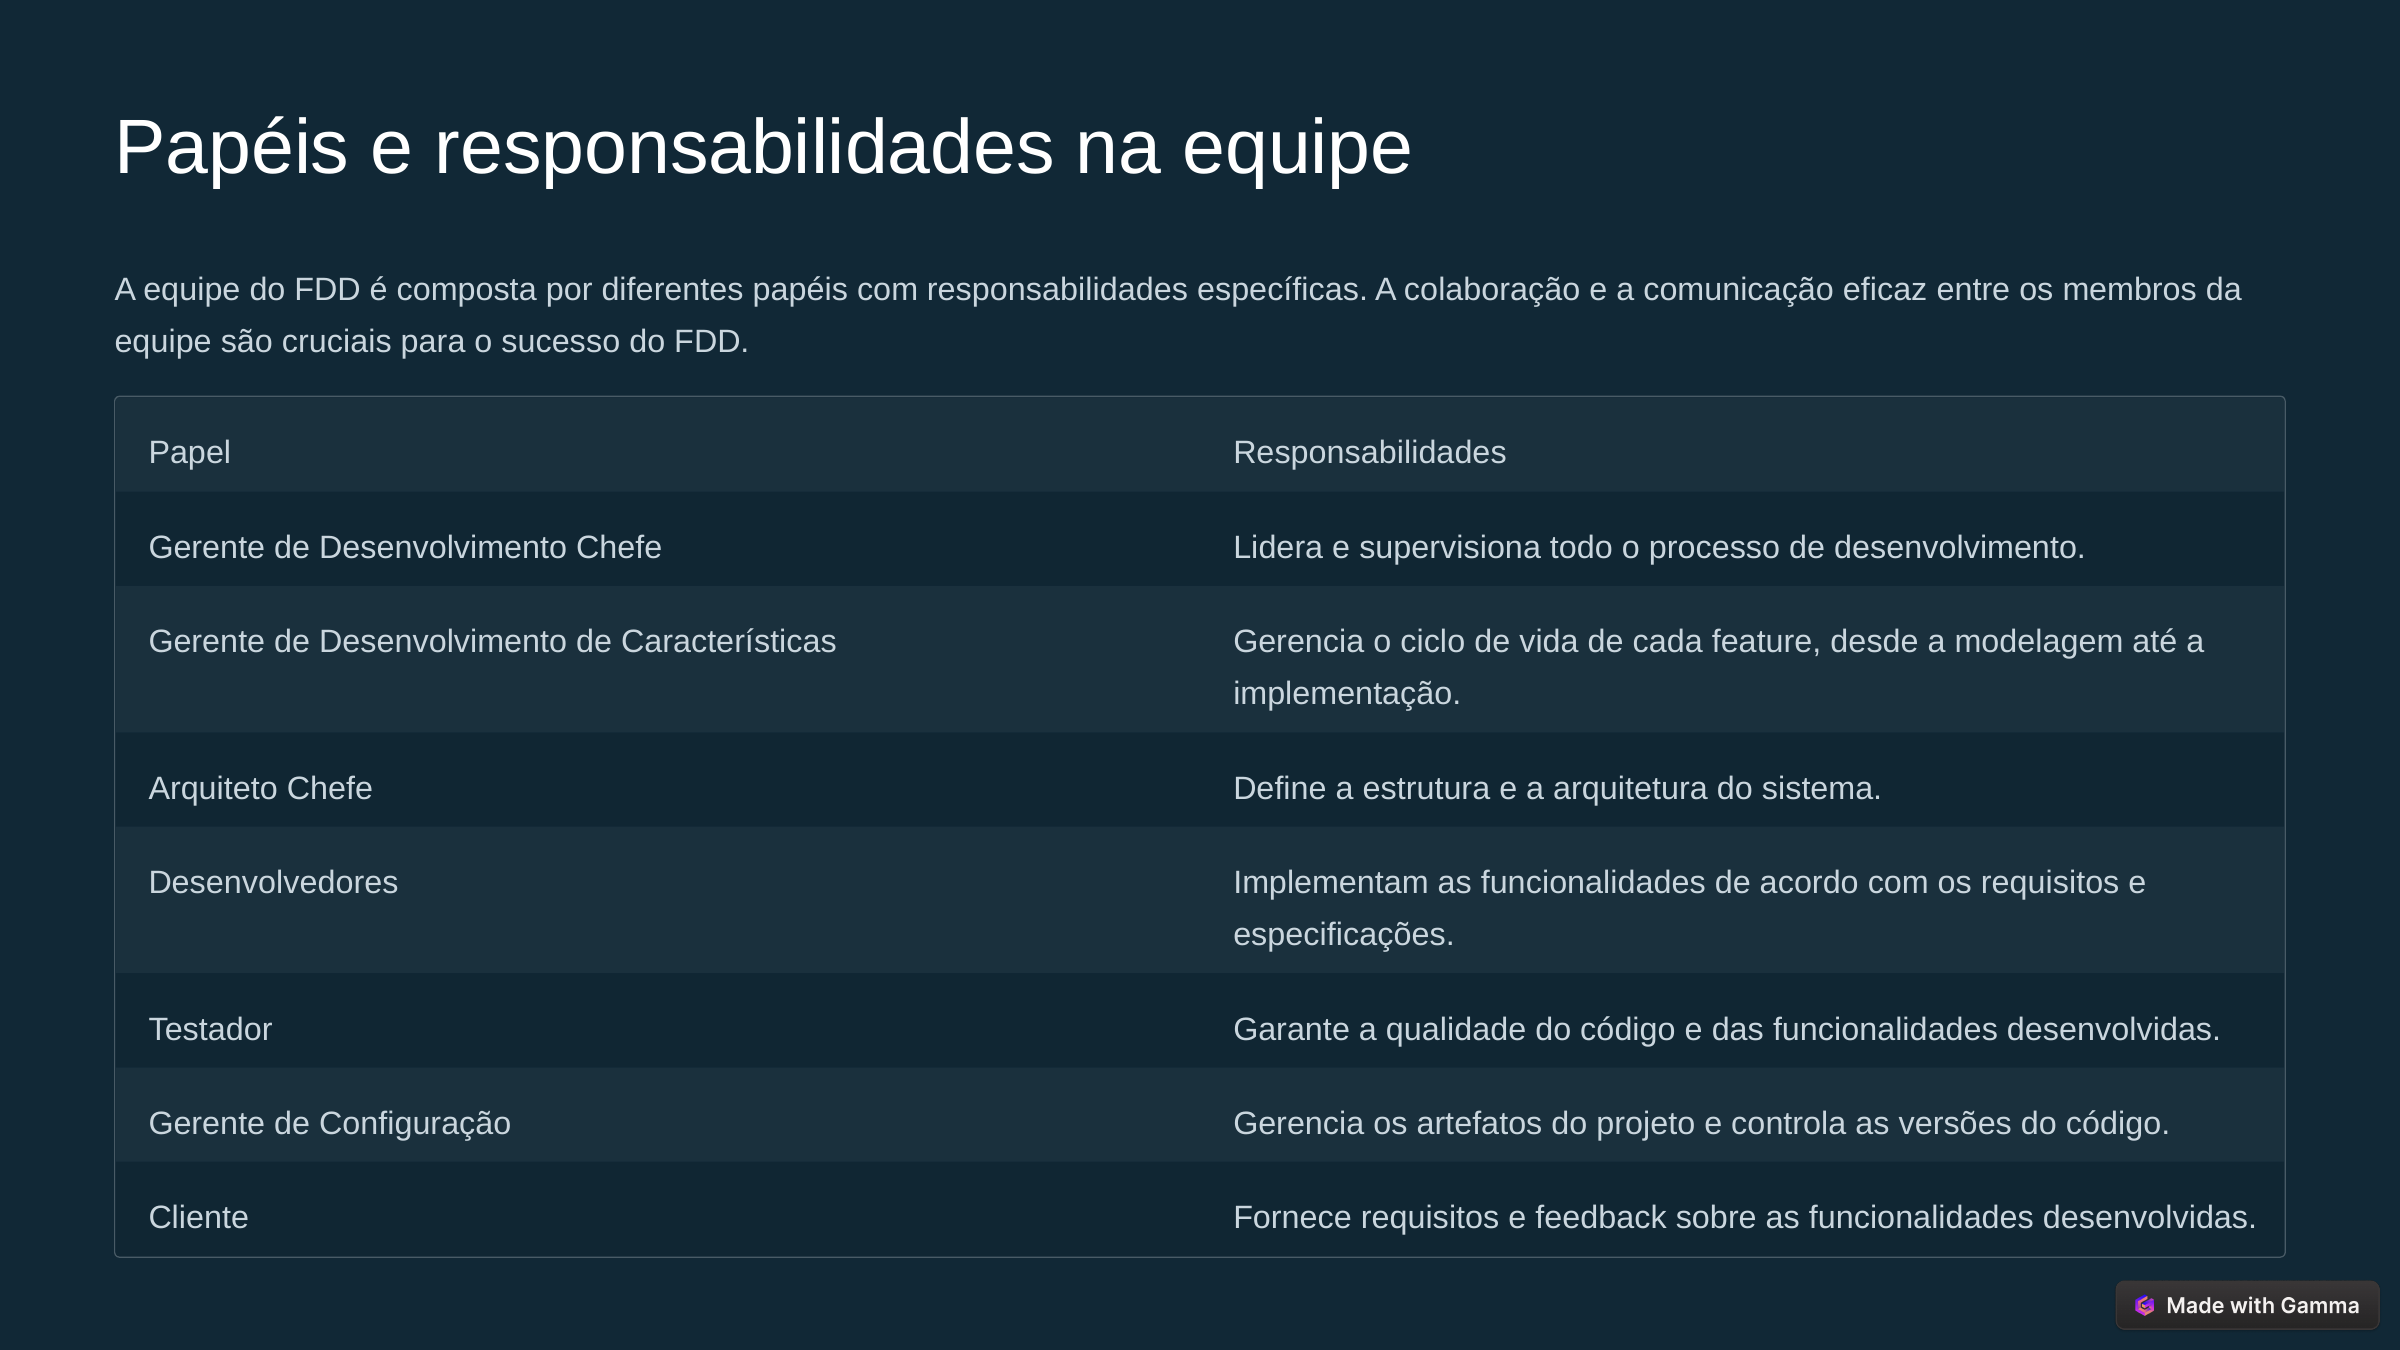

Papéis e responsabilidades na equipe
A equipe do FDD é composta por diferentes papéis com responsabilidades específicas. A colaboração e a comunicação eficaz entre os membros da equipe são cruciais para o sucesso do FDD.

Papel
Responsabilidades

Gerente de Desenvolvimento Chefe
Lidera e supervisiona todo o processo de desenvolvimento.

Gerente de Desenvolvimento de Características
Gerencia o ciclo de vida de cada feature, desde a modelagem até a implementação.

Arquiteto Chefe
Define a estrutura e a arquitetura do sistema.

Desenvolvedores
Implementam as funcionalidades de acordo com os requisitos e especificações.

Testador
Garante a qualidade do código e das funcionalidades desenvolvidas.

Gerente de Configuração
Gerencia os artefatos do projeto e controla as versões do código.

Cliente
Fornece requisitos e feedback sobre as funcionalidades desenvolvidas.